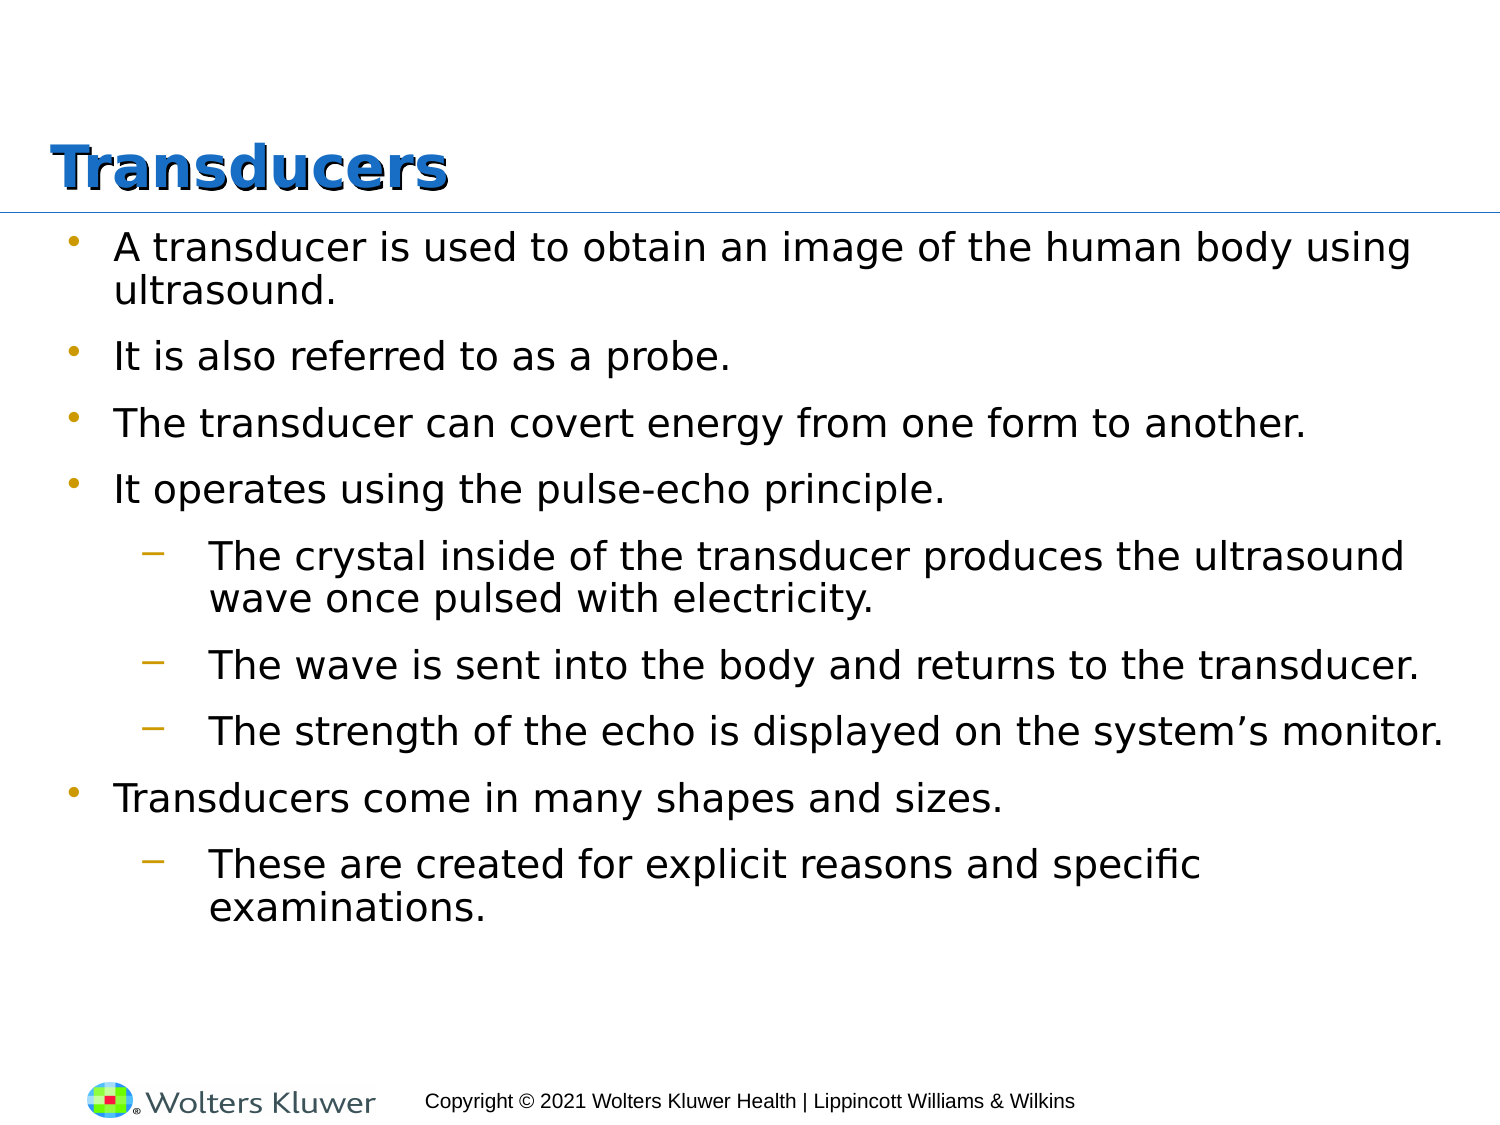

# Transducers
A transducer is used to obtain an image of the human body using ultrasound.
It is also referred to as a probe.
The transducer can covert energy from one form to another.
It operates using the pulse-echo principle.
The crystal inside of the transducer produces the ultrasound wave once pulsed with electricity.
The wave is sent into the body and returns to the transducer.
The strength of the echo is displayed on the system’s monitor.
Transducers come in many shapes and sizes.
These are created for explicit reasons and specific examinations.